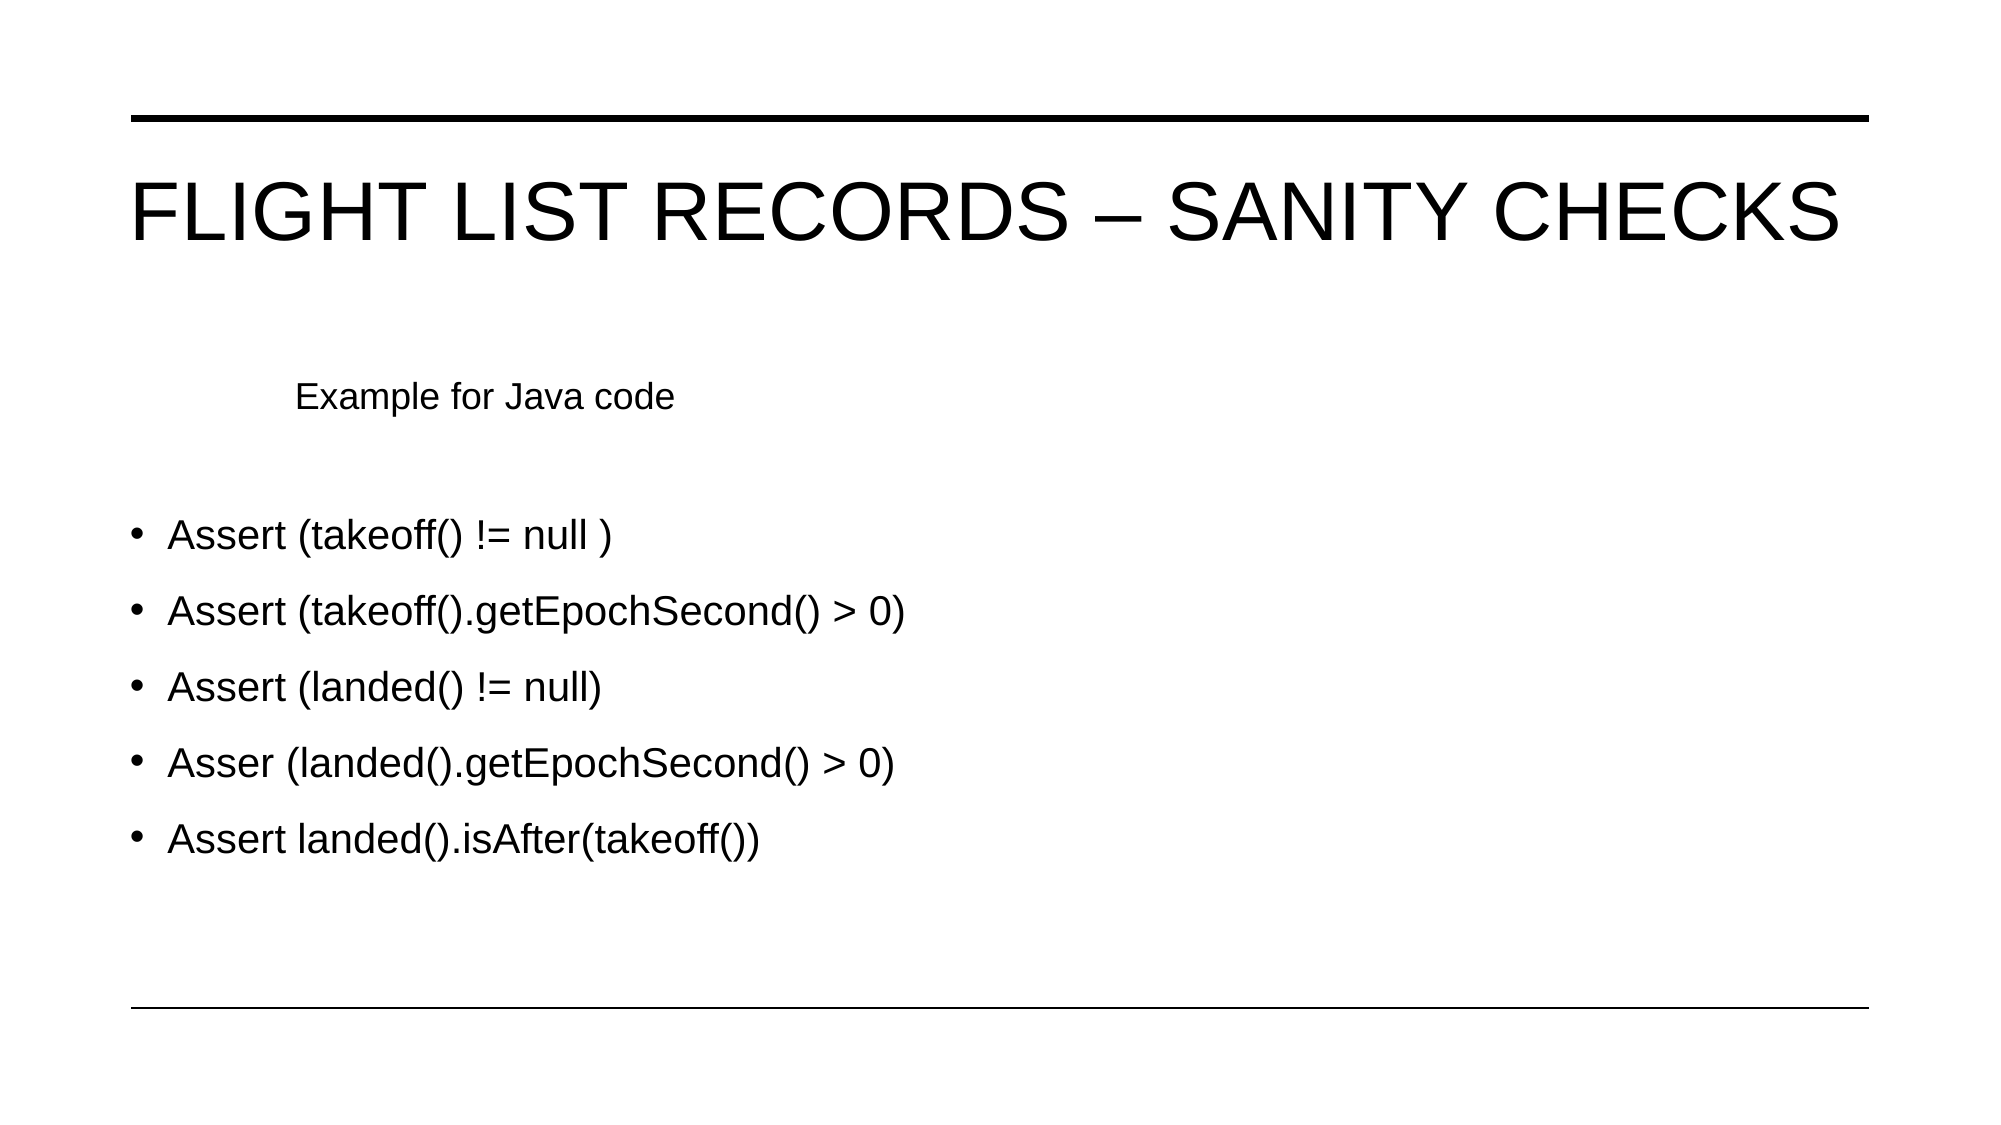

# Flight list records – sanity checks
Example for Java code
Assert (takeoff() != null )
Assert (takeoff().getEpochSecond() > 0)
Assert (landed() != null)
Asser (landed().getEpochSecond() > 0)
Assert landed().isAfter(takeoff())